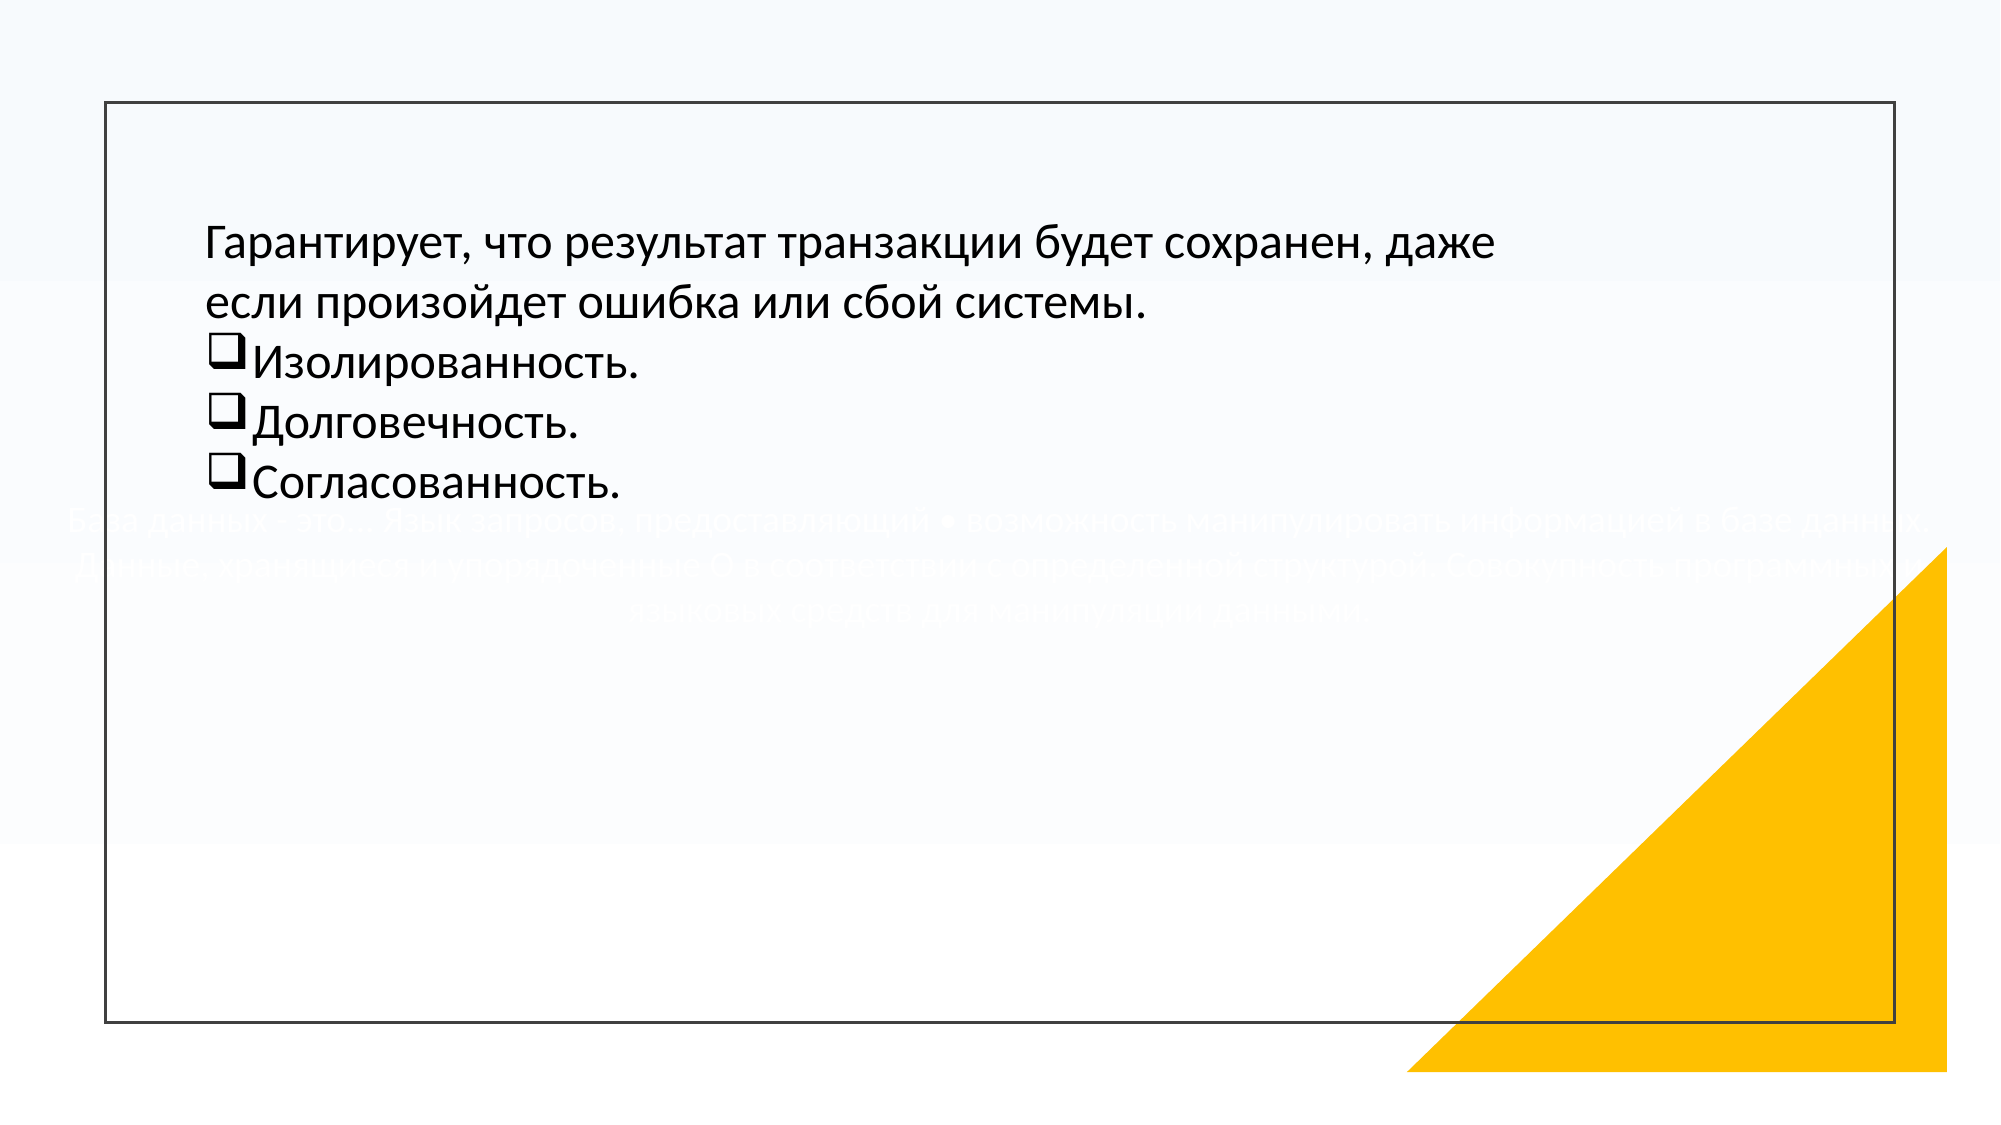

База данных - это... Язык запросов, предоставляющий • возможность манипулировать информацией в базе данных. Данные, хранящиеся и упорядоченные О в соответствии с определенной структурой. Совокупность программных и языковых средств для манипуляции данными.

Гарантирует, что результат транзакции будет сохранен, даже если произойдет ошибка или сбой системы.
Изолированность.
Долговечность.
Согласованность.